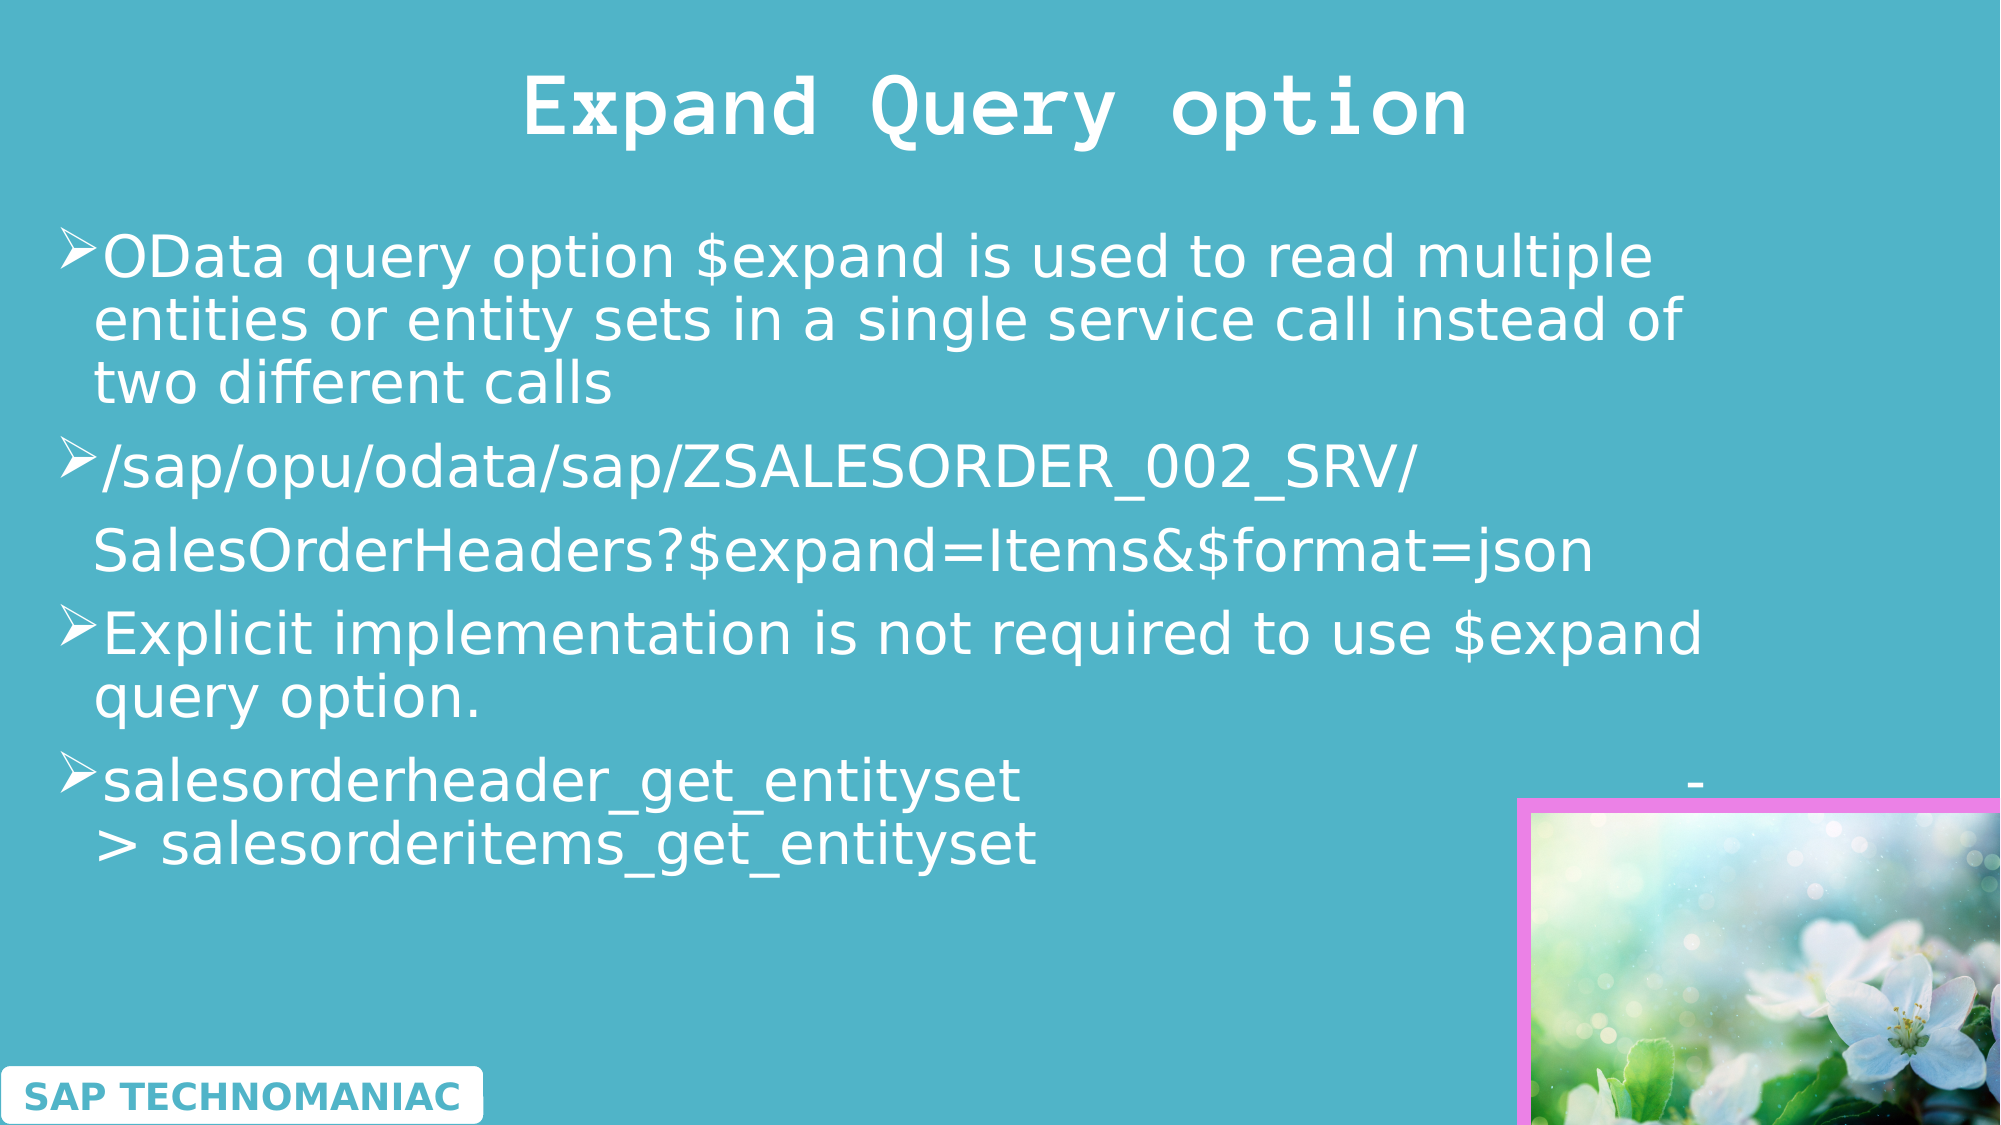

# Expand Query option
OData query option $expand is used to read multiple entities or entity sets in a single service call instead of two different calls
/sap/opu/odata/sap/ZSALESORDER_002_SRV/
  SalesOrderHeaders?$expand=Items&$format=json
Explicit implementation is not required to use $expand query option.
salesorderheader_get_entityset                                    -> salesorderitems_get_entityset